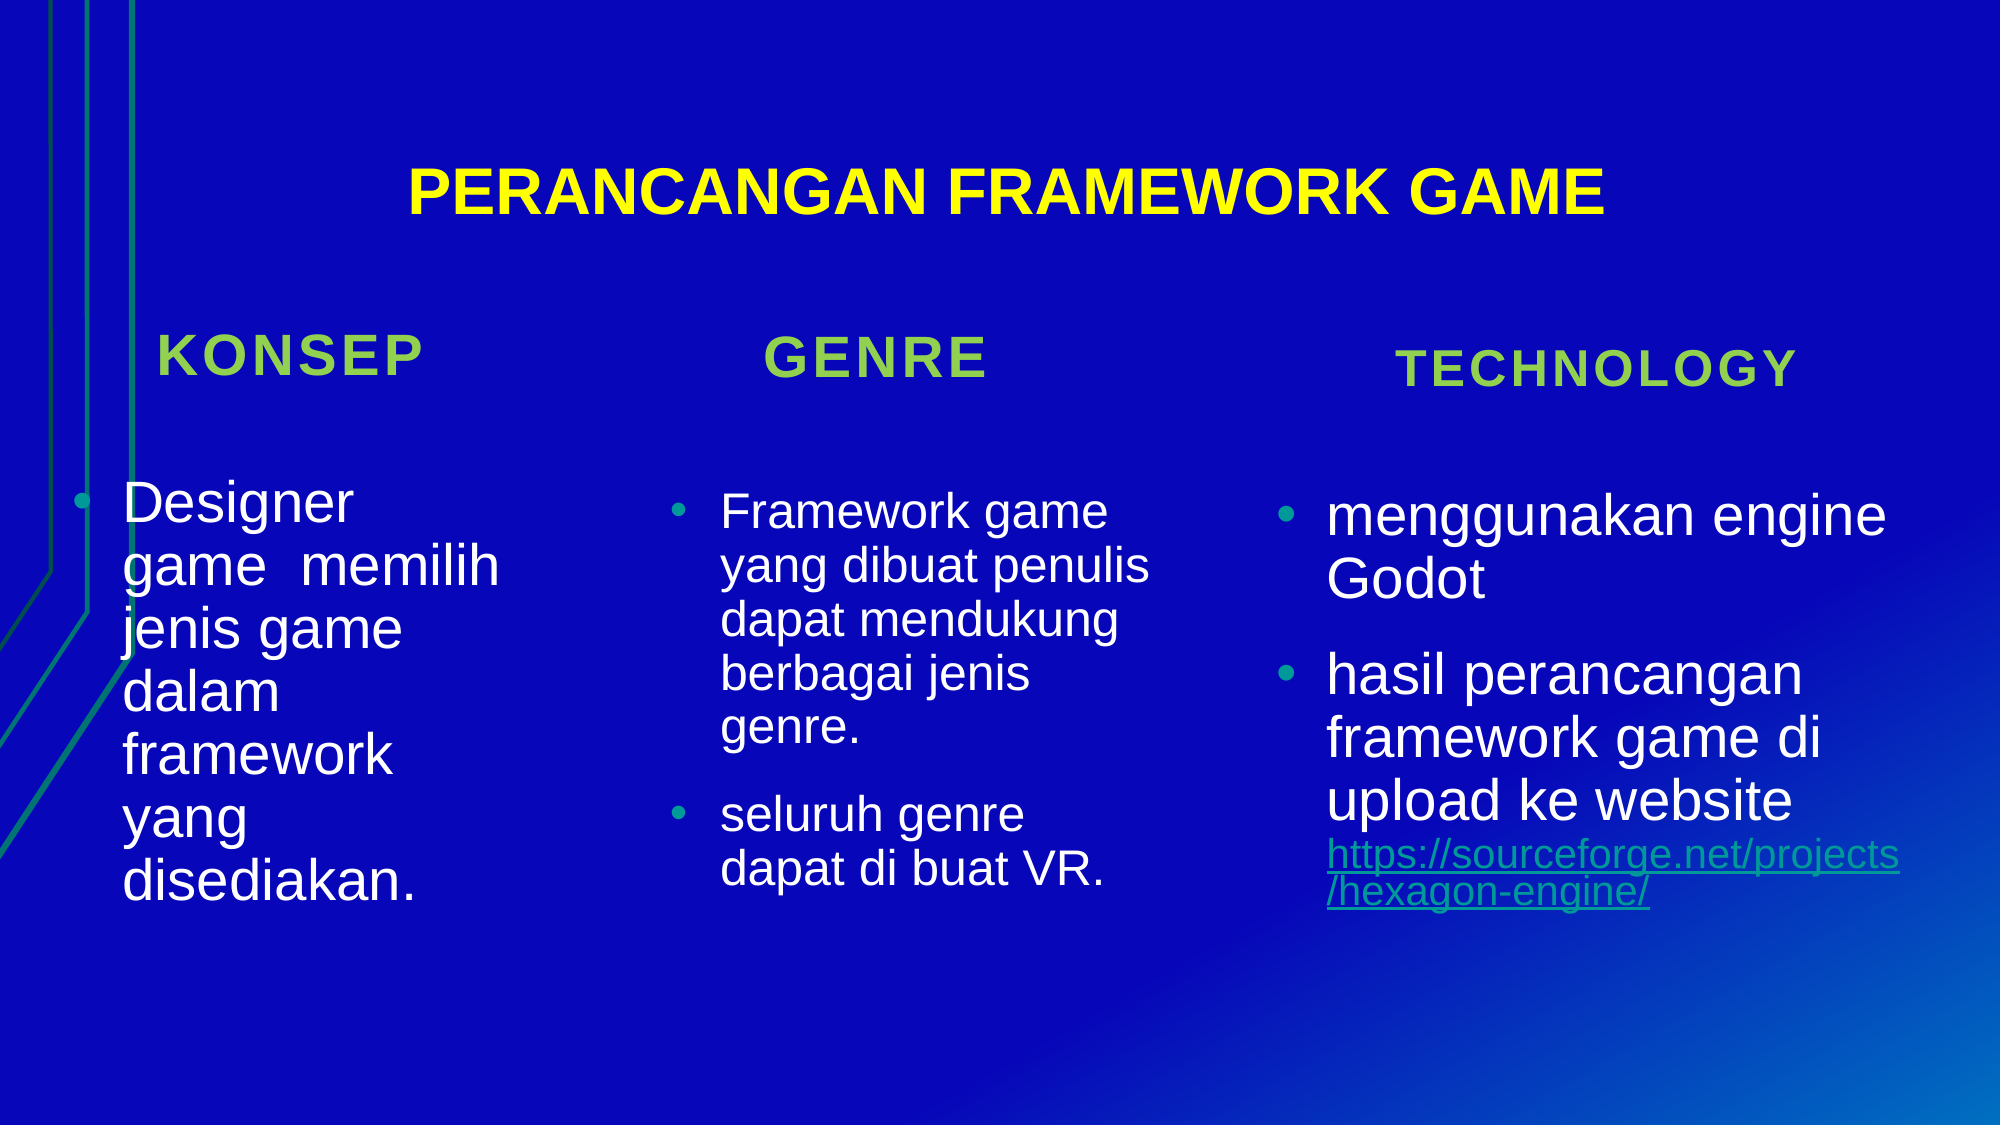

# PERANCANGAN FRAMEWORK GAME
KONSEP
GENRE
Technology
Designer game  memilih jenis game dalam framework yang disediakan.
Framework game yang dibuat penulis dapat mendukung berbagai jenis genre.
seluruh genre dapat di buat VR.
menggunakan engine Godot
hasil perancangan framework game di upload ke website https://sourceforge.net/projects/hexagon-engine/